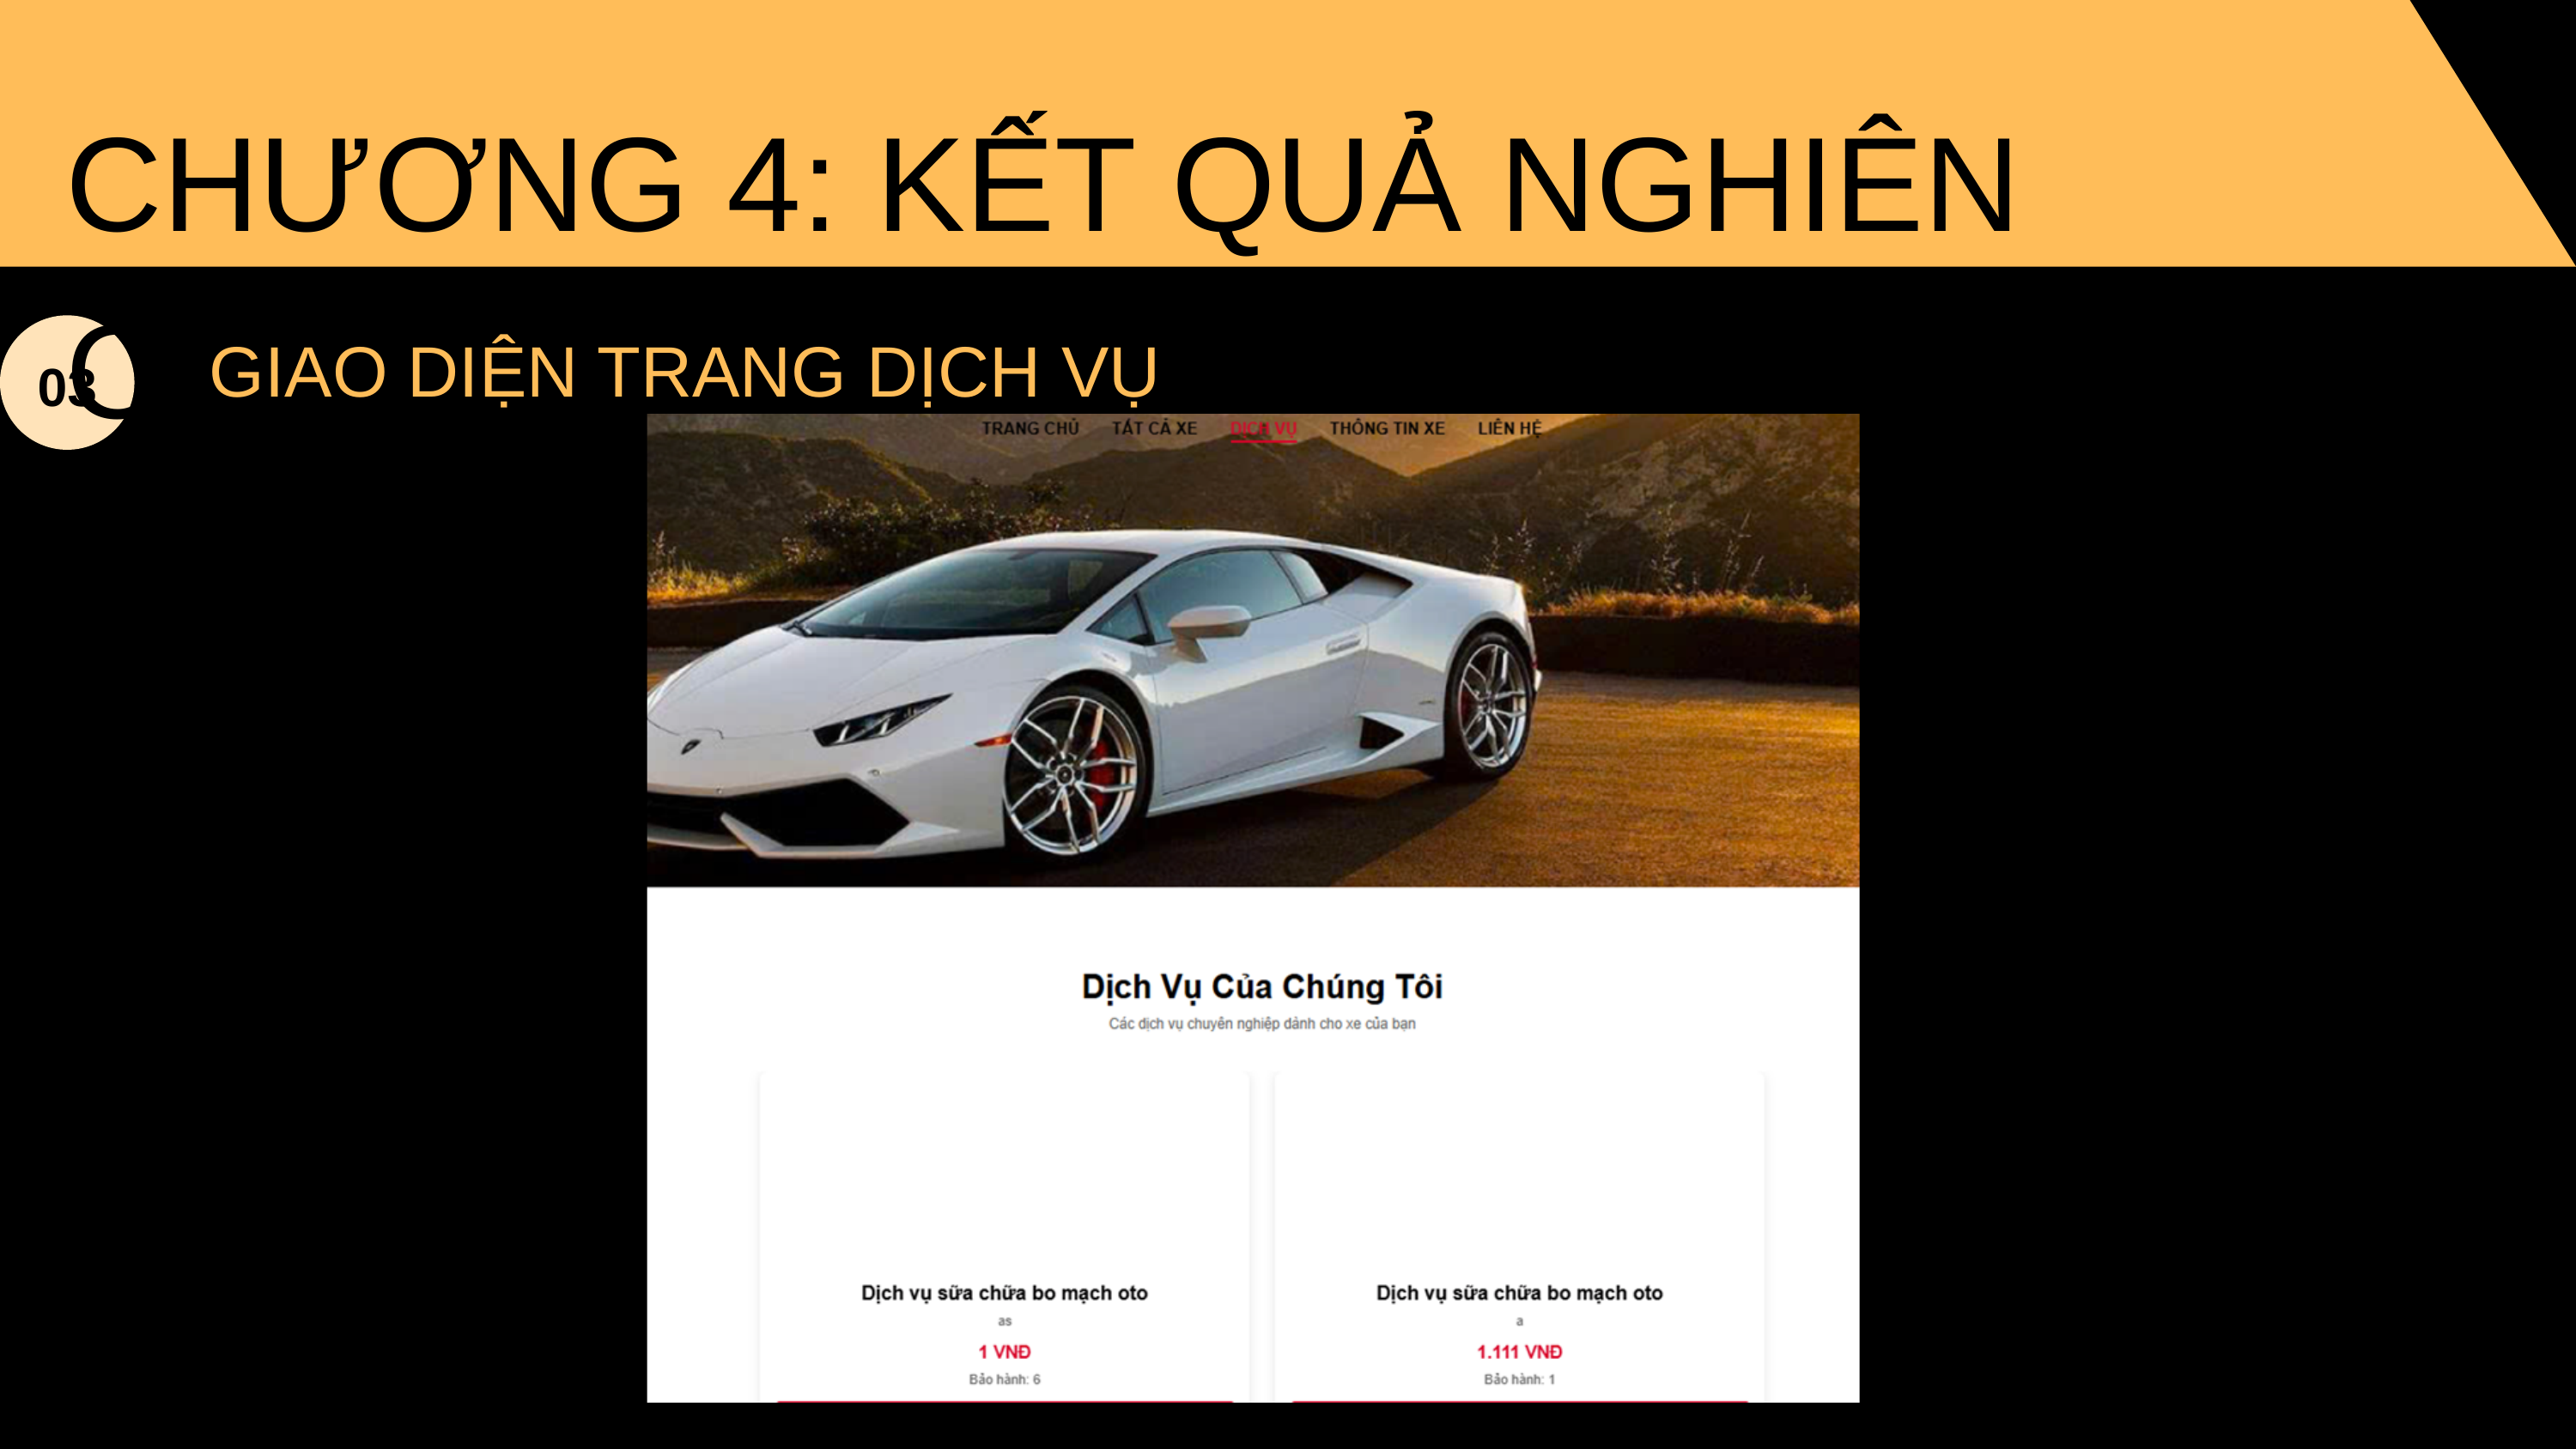

CHƯƠNG 4: KẾT QUẢ NGHIÊN CỨU
GIAO DIỆN TRANG DỊCH VỤ

03